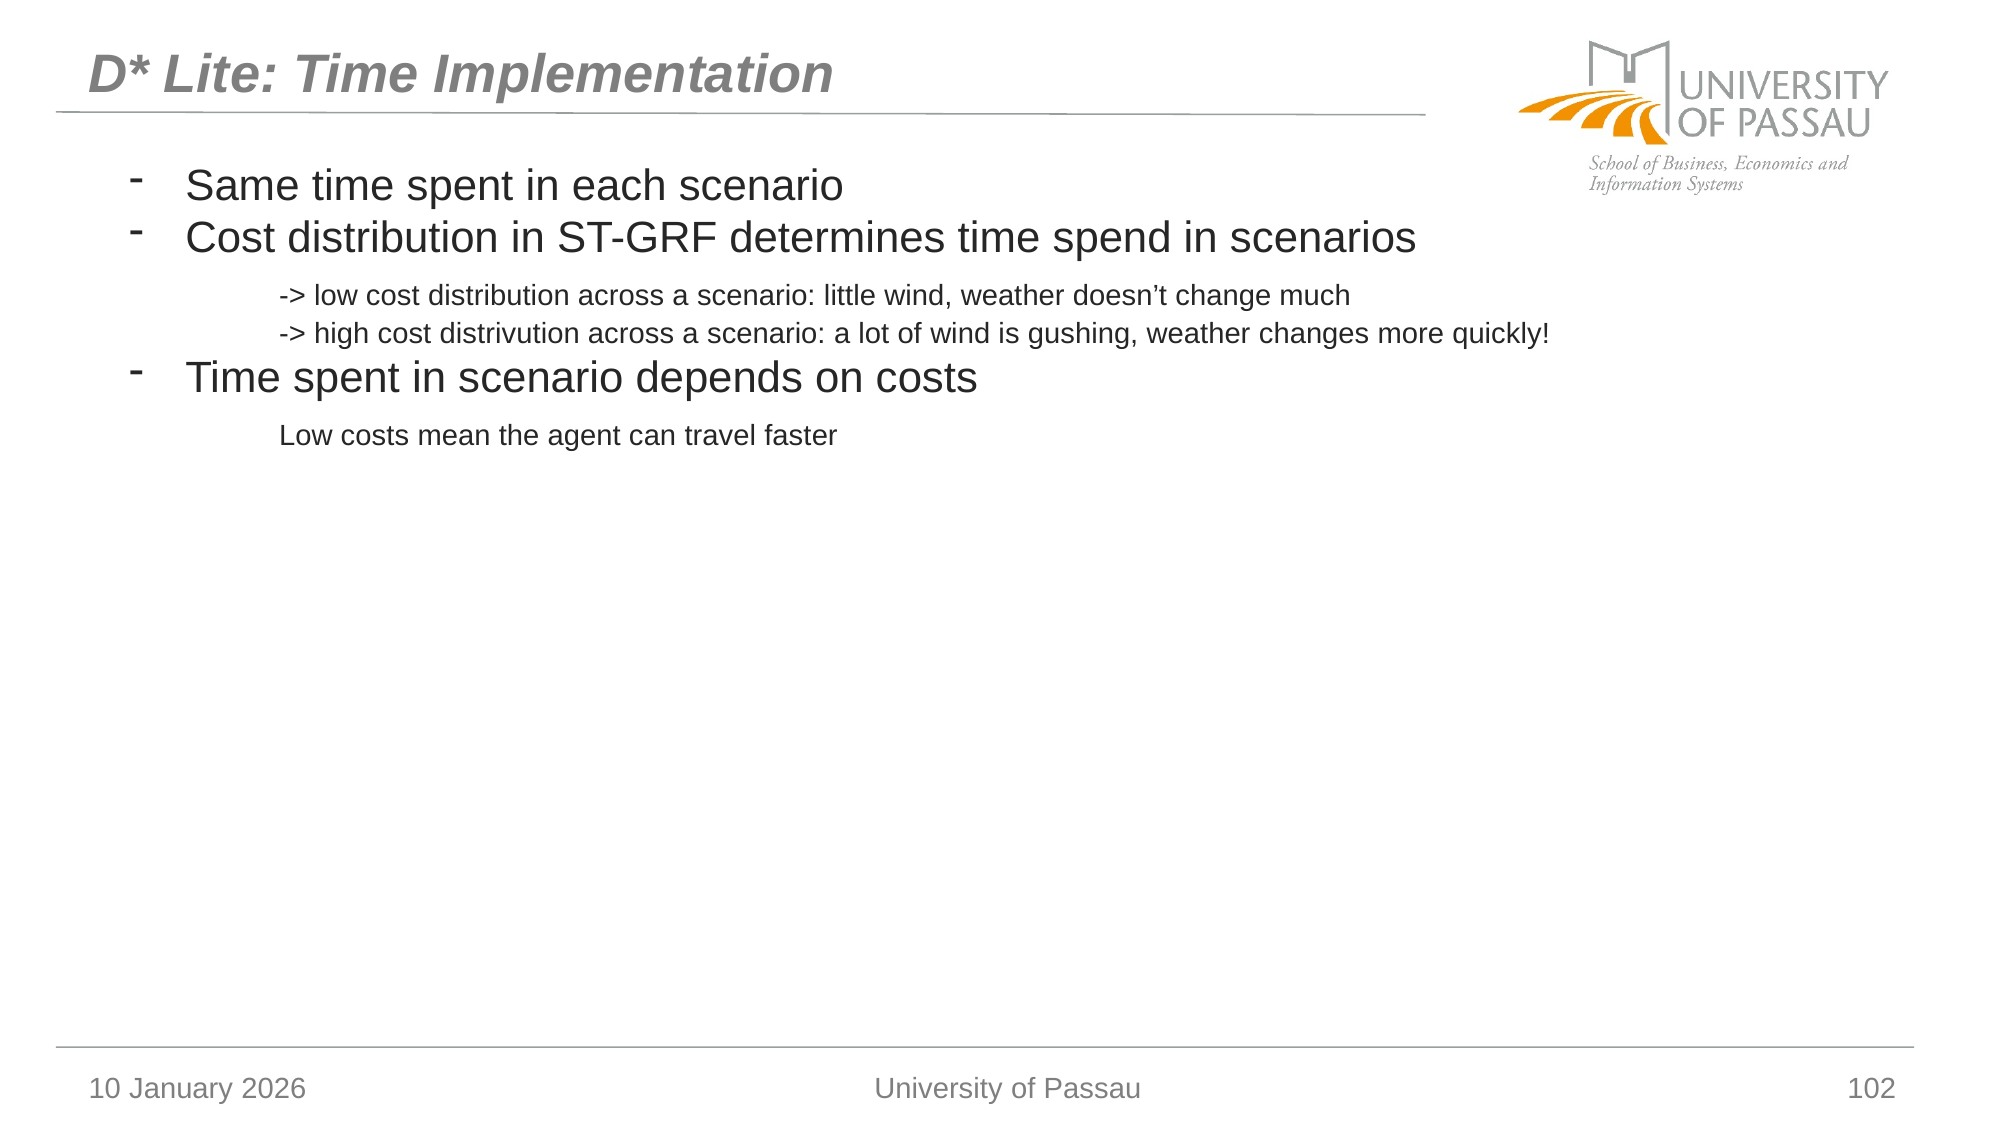

# D* Lite: Time Implementation
Same time spent in each scenario
Cost distribution in ST-GRF determines time spend in scenarios
	-> low cost distribution across a scenario: little wind, weather doesn’t change much
	-> high cost distrivution across a scenario: a lot of wind is gushing, weather changes more quickly!
Time spent in scenario depends on costs
	Low costs mean the agent can travel faster
10 January 2026
University of Passau
102